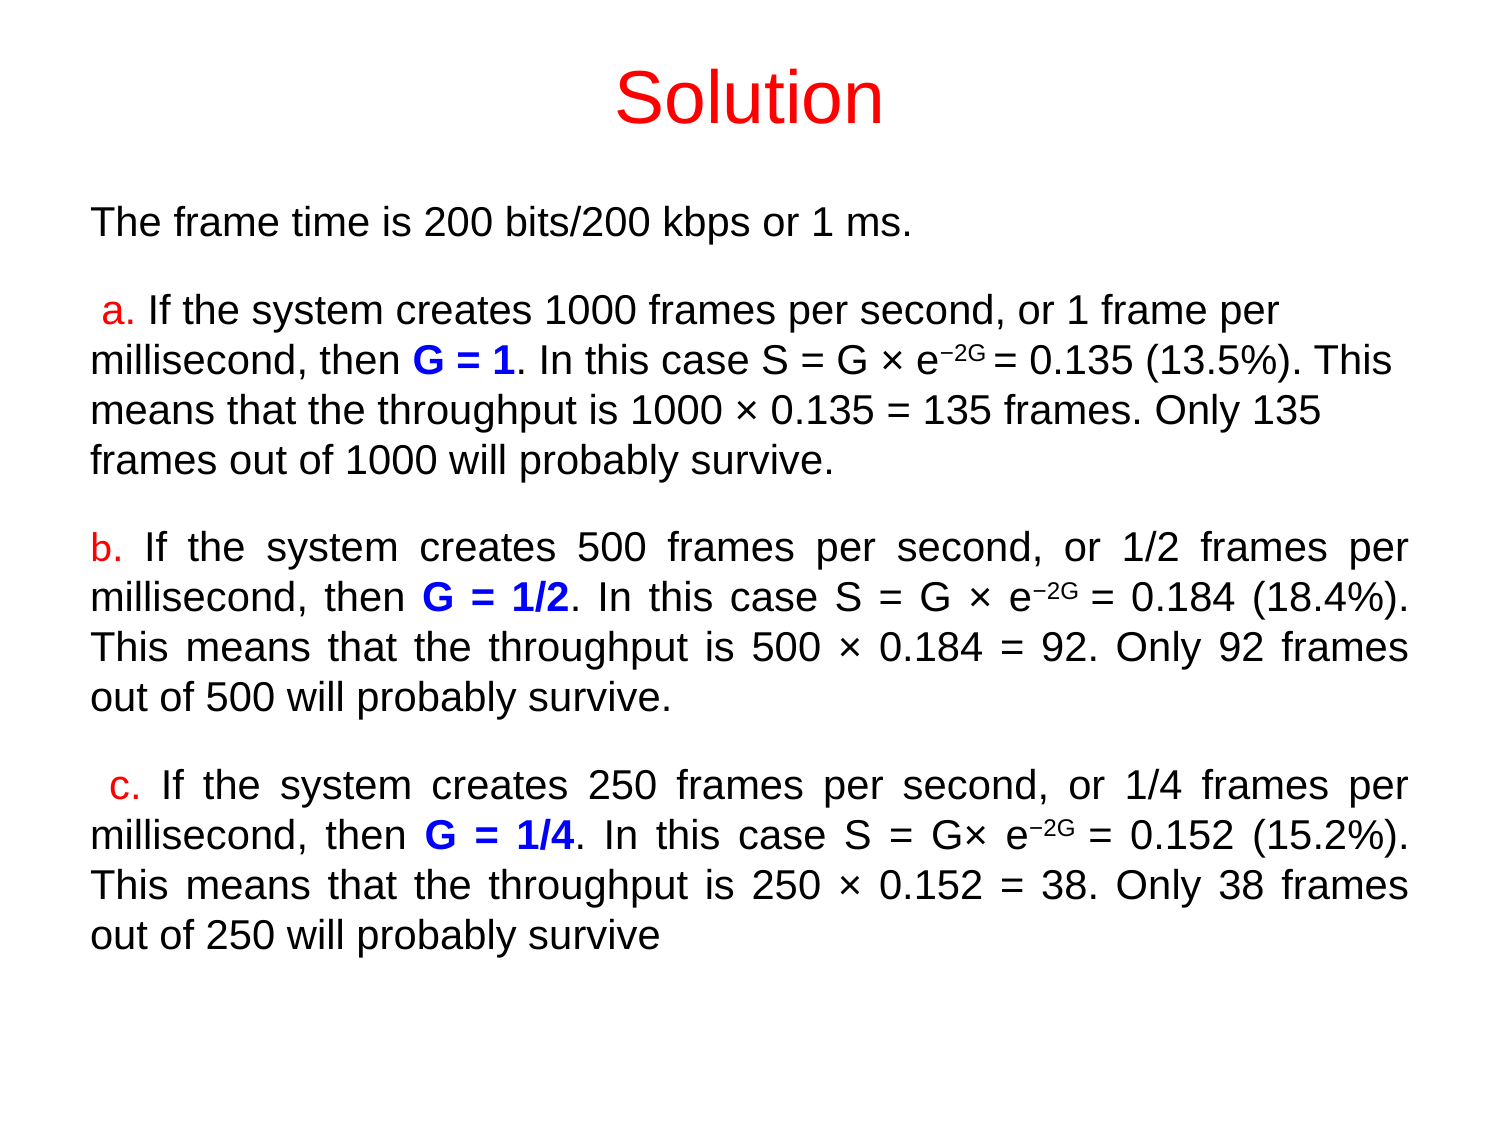

# Solution
The frame time is 200 bits/200 kbps or 1 ms.
 a. If the system creates 1000 frames per second, or 1 frame per millisecond, then G = 1. In this case S = G × e−2G = 0.135 (13.5%). This means that the throughput is 1000 × 0.135 = 135 frames. Only 135 frames out of 1000 will probably survive.
b. If the system creates 500 frames per second, or 1/2 frames per millisecond, then G = 1/2. In this case S = G × e−2G = 0.184 (18.4%). This means that the throughput is 500 × 0.184 = 92. Only 92 frames out of 500 will probably survive.
 c. If the system creates 250 frames per second, or 1/4 frames per millisecond, then G = 1/4. In this case S = G× e−2G = 0.152 (15.2%). This means that the throughput is 250 × 0.152 = 38. Only 38 frames out of 250 will probably survive